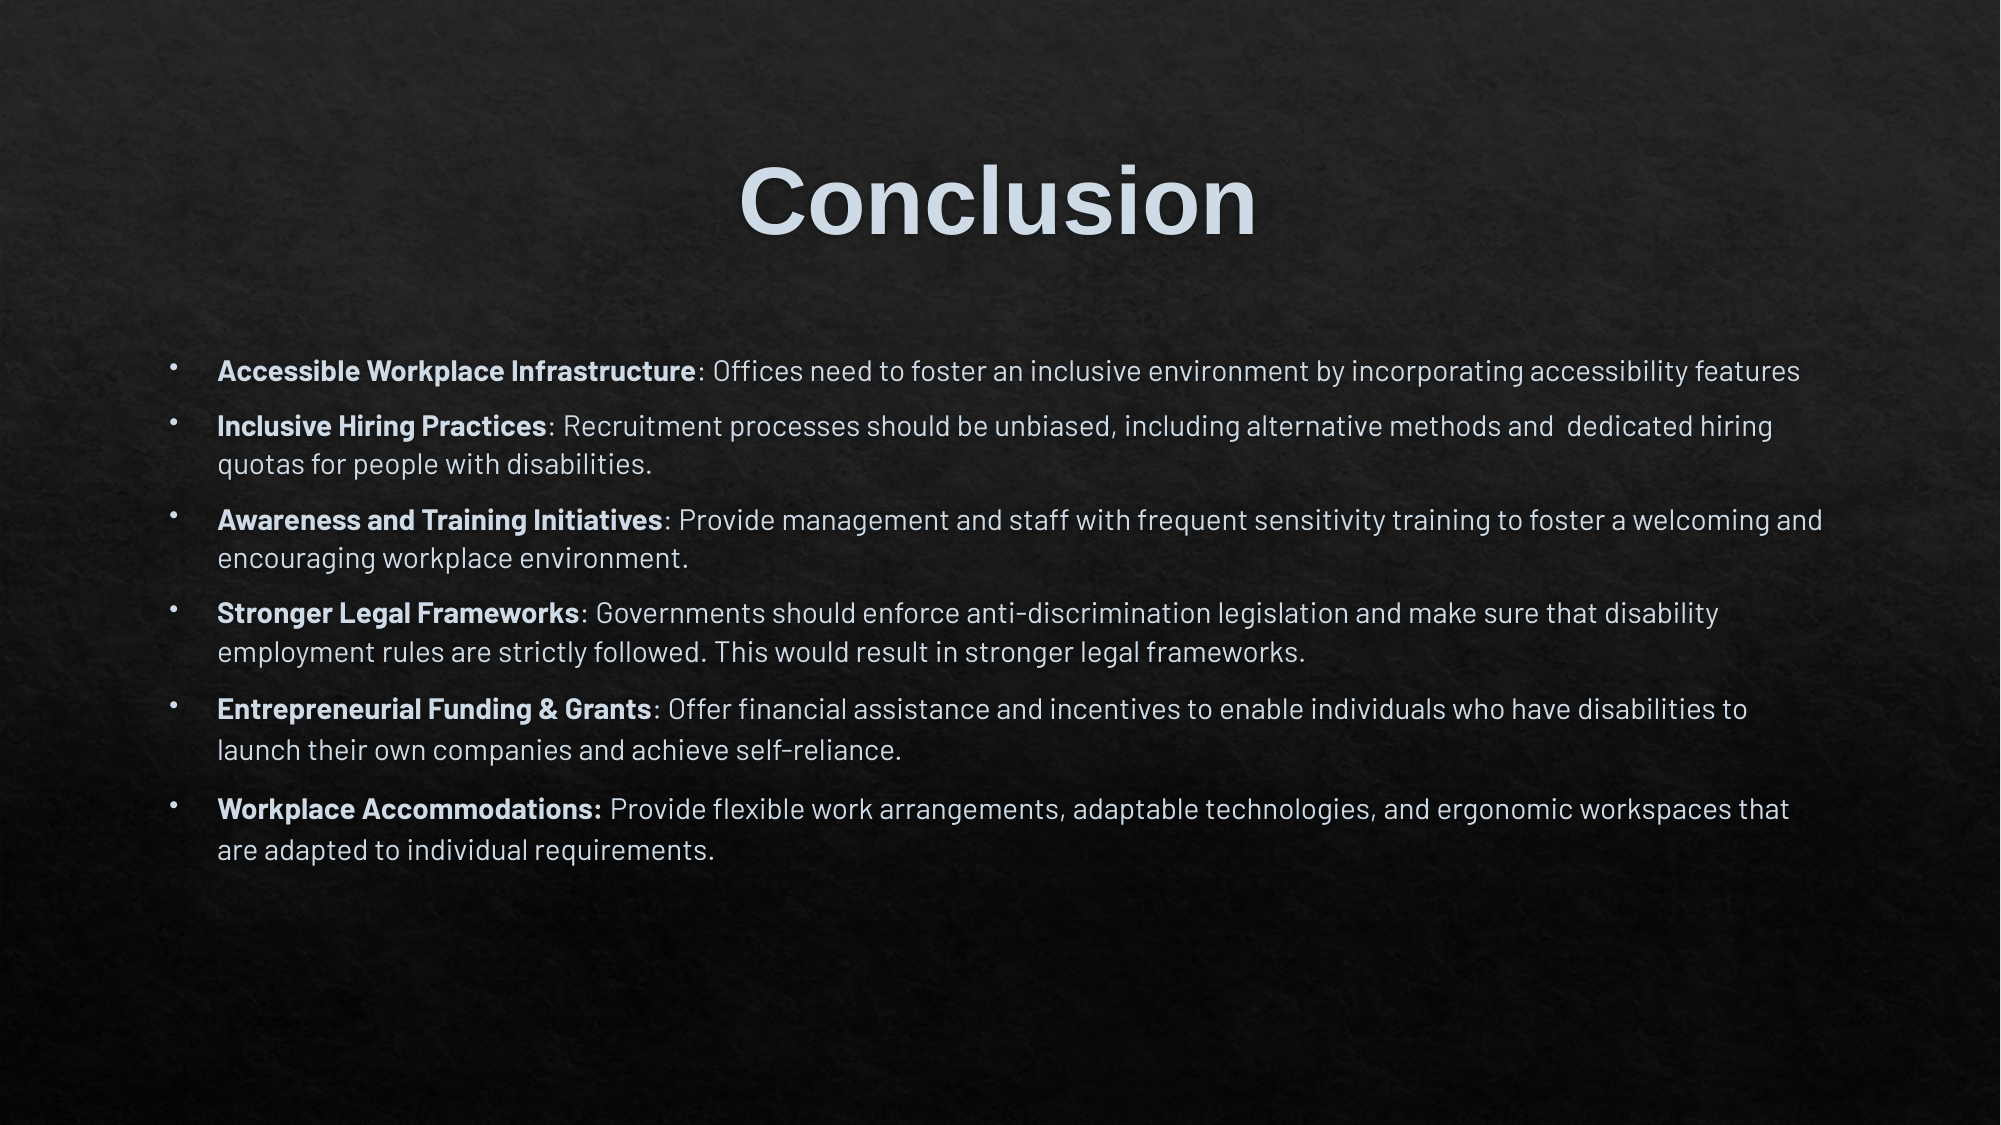

# Conclusion
Accessible Workplace Infrastructure: Offices need to foster an inclusive environment by incorporating accessibility features
Inclusive Hiring Practices: Recruitment processes should be unbiased, including alternative methods and  dedicated hiring quotas for people with disabilities.
Awareness and Training Initiatives: Provide management and staff with frequent sensitivity training to foster a welcoming and encouraging workplace environment.
Stronger Legal Frameworks: Governments should enforce anti-discrimination legislation and make sure that disability employment rules are strictly followed. This would result in stronger legal frameworks.
Entrepreneurial Funding & Grants: Offer financial assistance and incentives to enable individuals who have disabilities to launch their own companies and achieve self-reliance.
Workplace Accommodations: Provide flexible work arrangements, adaptable technologies, and ergonomic workspaces that are adapted to individual requirements.